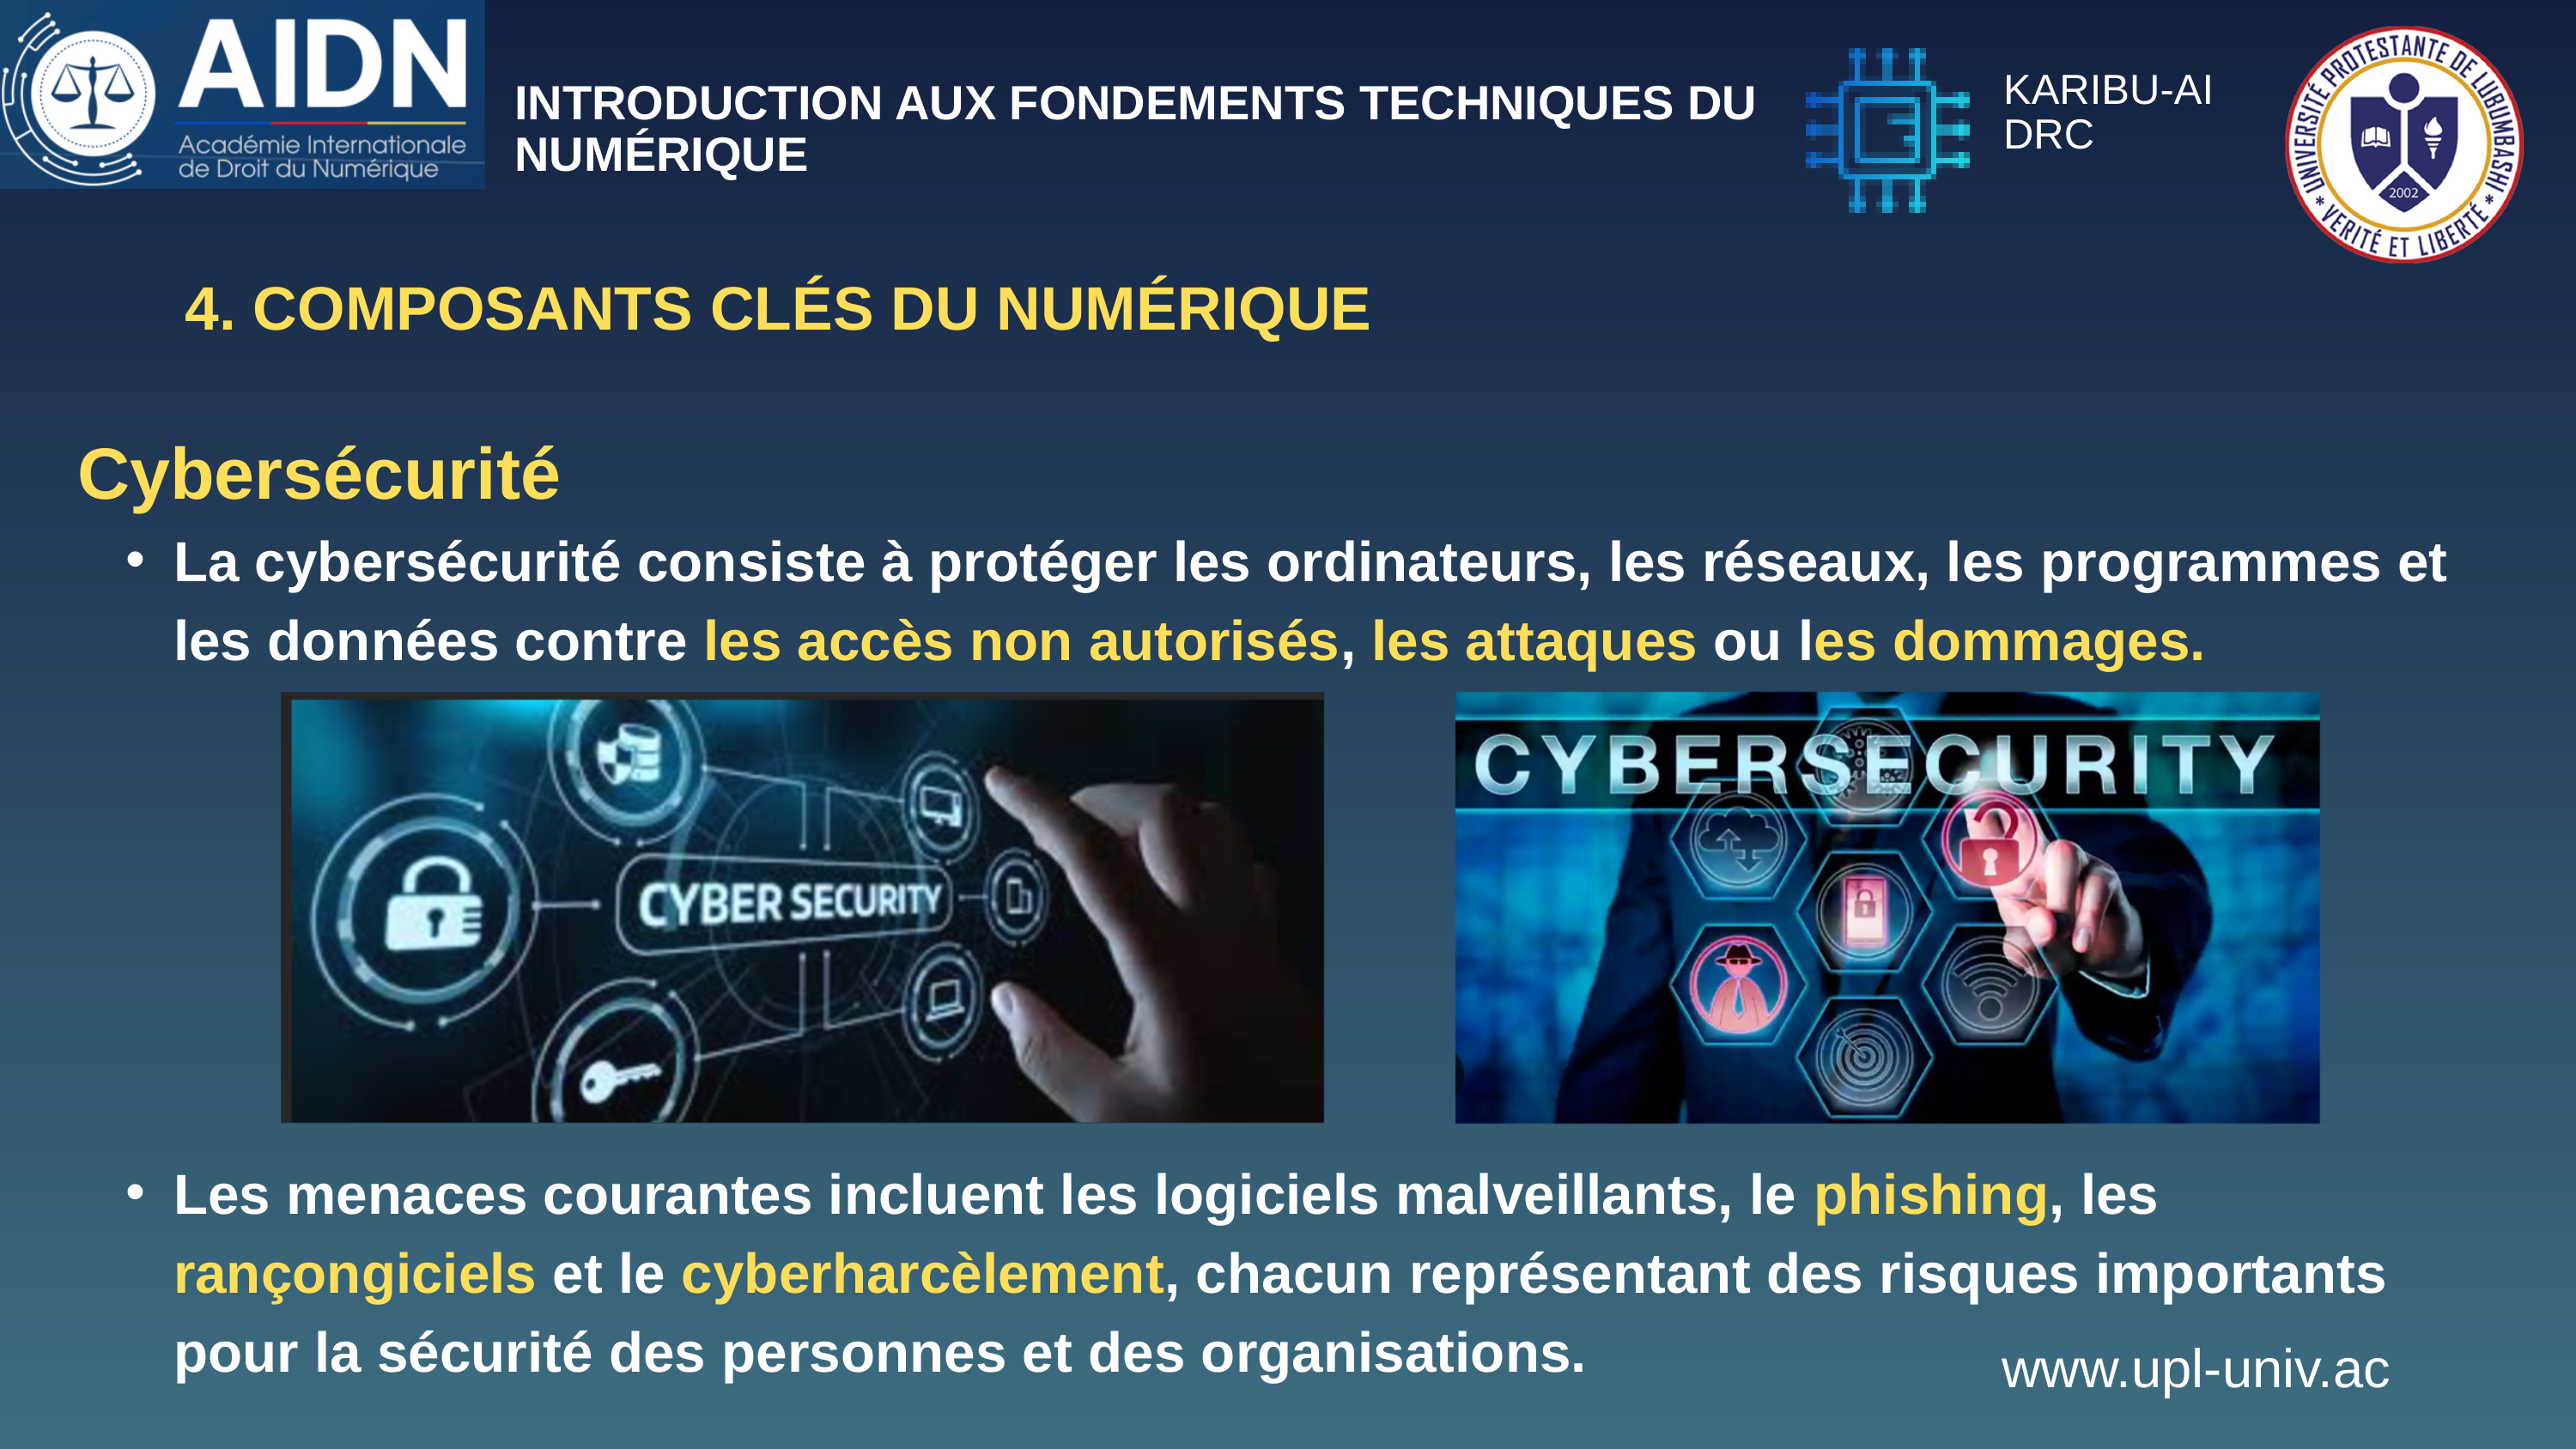

KARIBU-AI
DRC
INTRODUCTION AUX FONDEMENTS TECHNIQUES DU NUMÉRIQUE
4. COMPOSANTS CLÉS DU NUMÉRIQUE
Cybersécurité
La cybersécurité consiste à protéger les ordinateurs, les réseaux, les programmes et les données contre les accès non autorisés, les attaques ou les dommages.

Les menaces courantes incluent les logiciels malveillants, le phishing, les rançongiciels et le cyberharcèlement, chacun représentant des risques importants pour la sécurité des personnes et des organisations.

www.upl-univ.ac